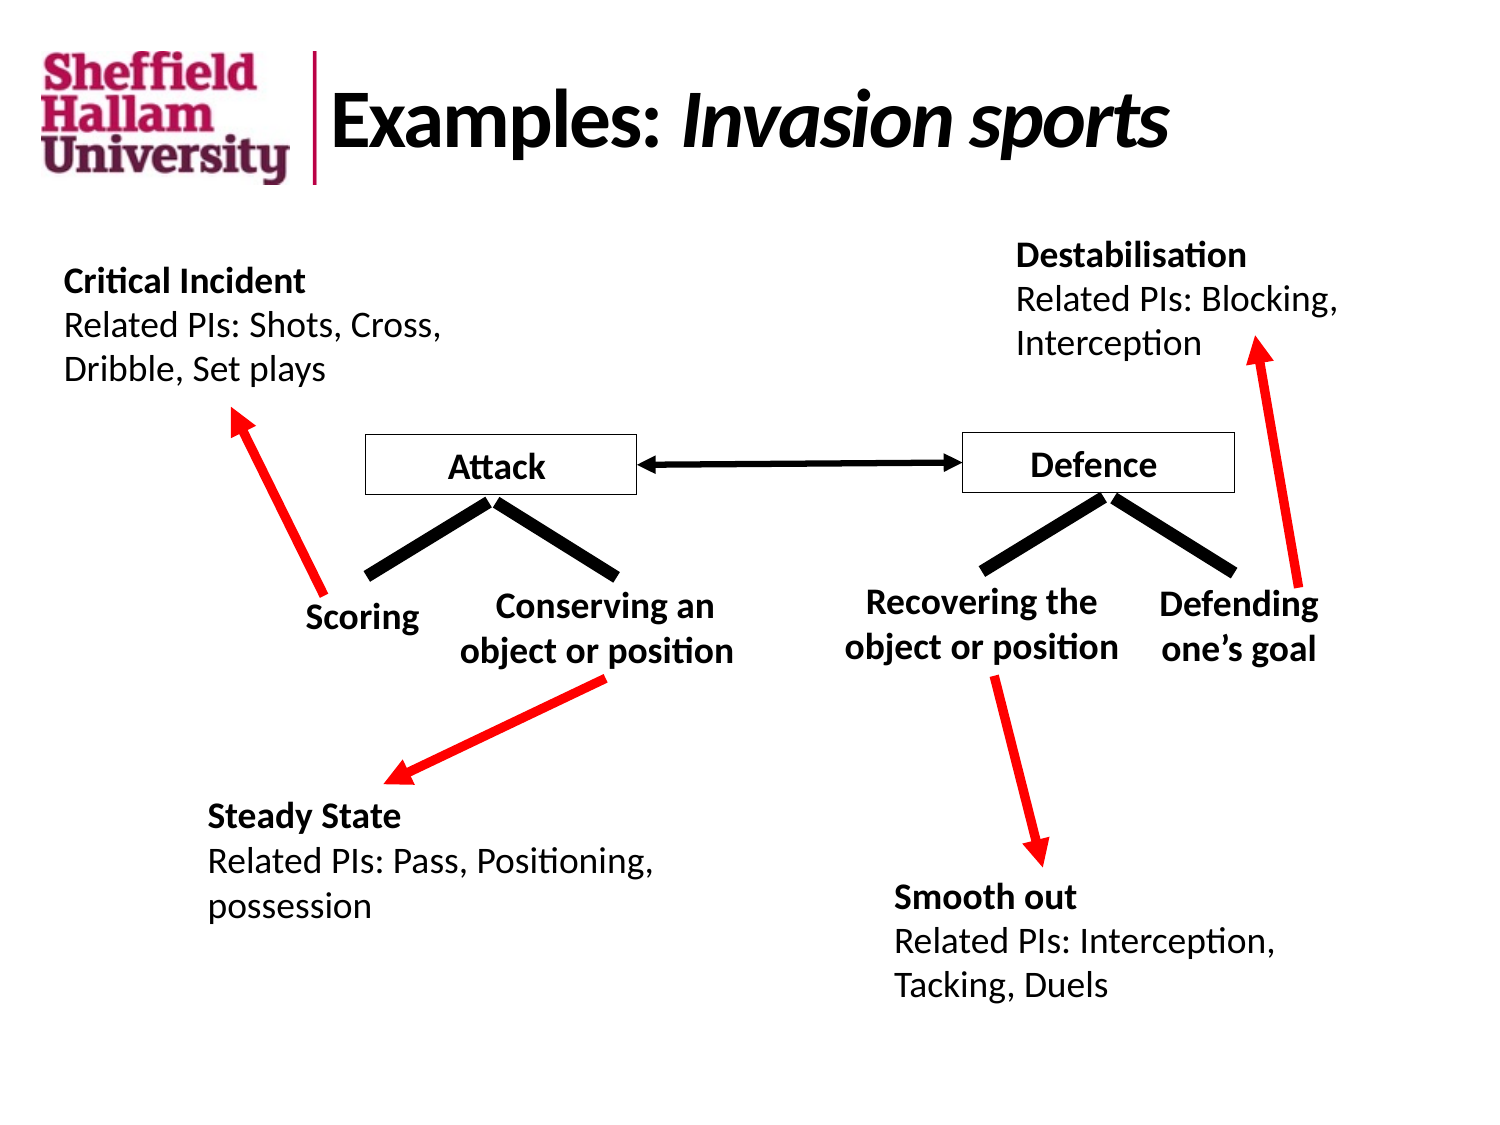

# Examples: Invasion sports
Destabilisation
Related PIs: Blocking, Interception

Critical Incident
Related PIs: Shots, Cross, Dribble, Set plays

Defence
Attack
Recovering the object or position
Defending one’s goal
Conserving an object or position
Scoring
Steady State
Related PIs: Pass, Positioning, possession

Smooth out
Related PIs: Interception, Tacking, Duels